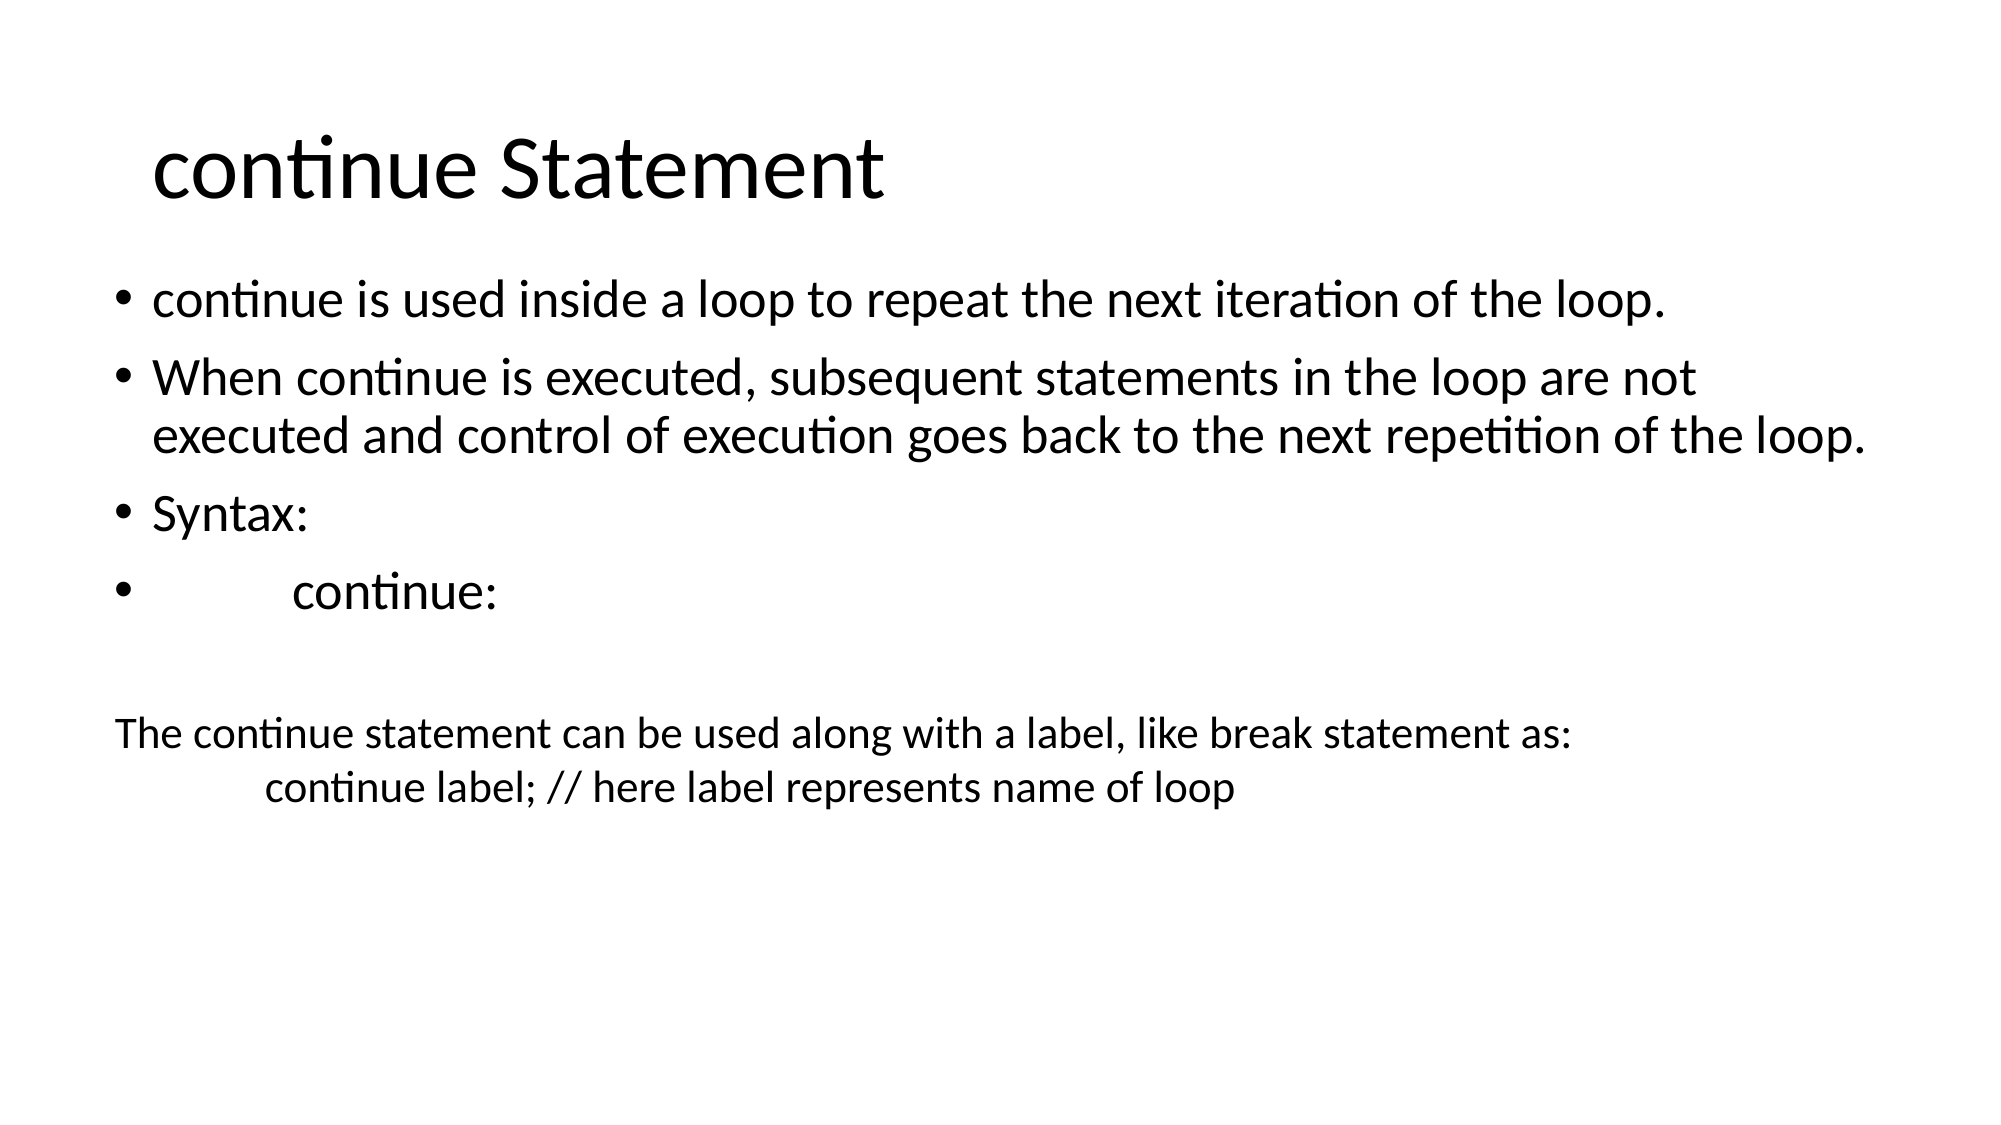

# continue Statement
continue is used inside a loop to repeat the next iteration of the loop.
When continue is executed, subsequent statements in the loop are not executed and control of execution goes back to the next repetition of the loop.
Syntax:
	continue:
The continue statement can be used along with a label, like break statement as:
	continue label; // here label represents name of loop